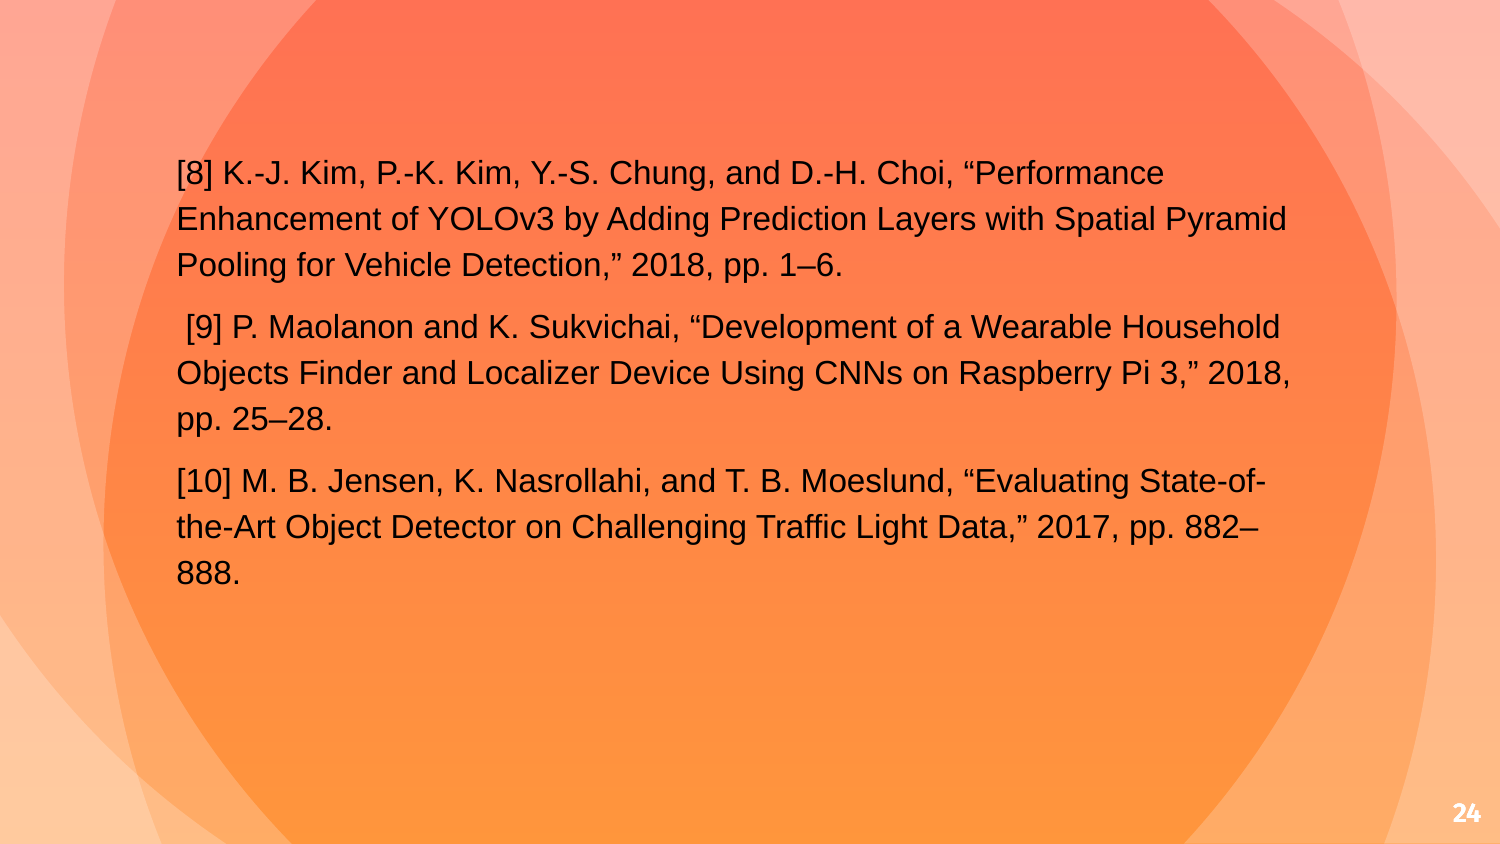

[8] K.-J. Kim, P.-K. Kim, Y.-S. Chung, and D.-H. Choi, “Performance Enhancement of YOLOv3 by Adding Prediction Layers with Spatial Pyramid Pooling for Vehicle Detection,” 2018, pp. 1–6.
 [9] P. Maolanon and K. Sukvichai, “Development of a Wearable Household Objects Finder and Localizer Device Using CNNs on Raspberry Pi 3,” 2018, pp. 25–28.
[10] M. B. Jensen, K. Nasrollahi, and T. B. Moeslund, “Evaluating State-of-the-Art Object Detector on Challenging Traffic Light Data,” 2017, pp. 882–888.

24
24
24